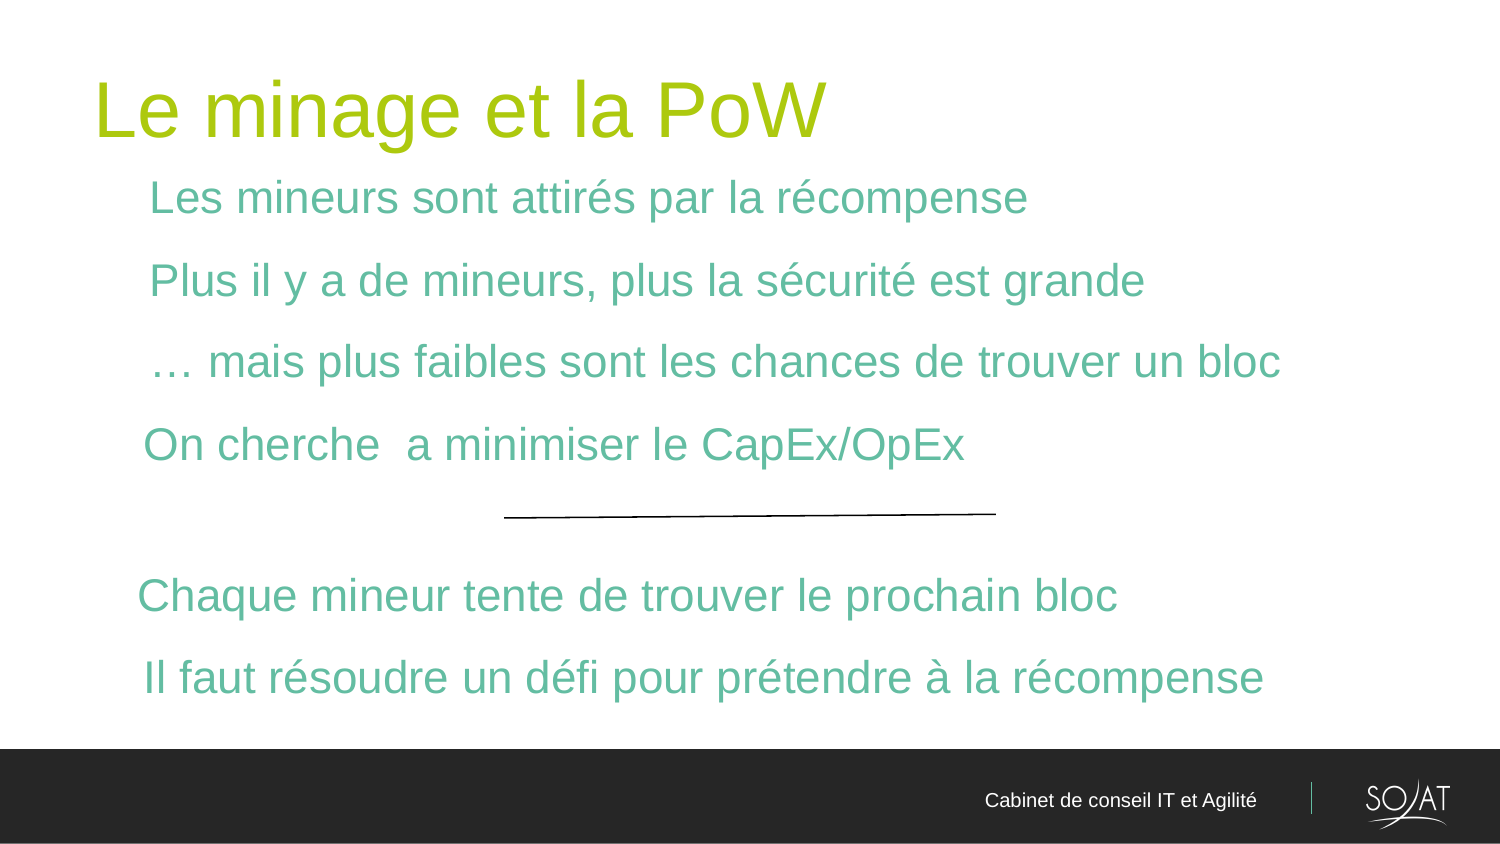

Le minage et la PoW
Les mineurs sont attirés par la récompense
Plus il y a de mineurs, plus la sécurité est grande
… mais plus faibles sont les chances de trouver un bloc
On cherche  a minimiser le CapEx/OpEx
Chaque mineur tente de trouver le prochain bloc
Il faut résoudre un défi pour prétendre à la récompense